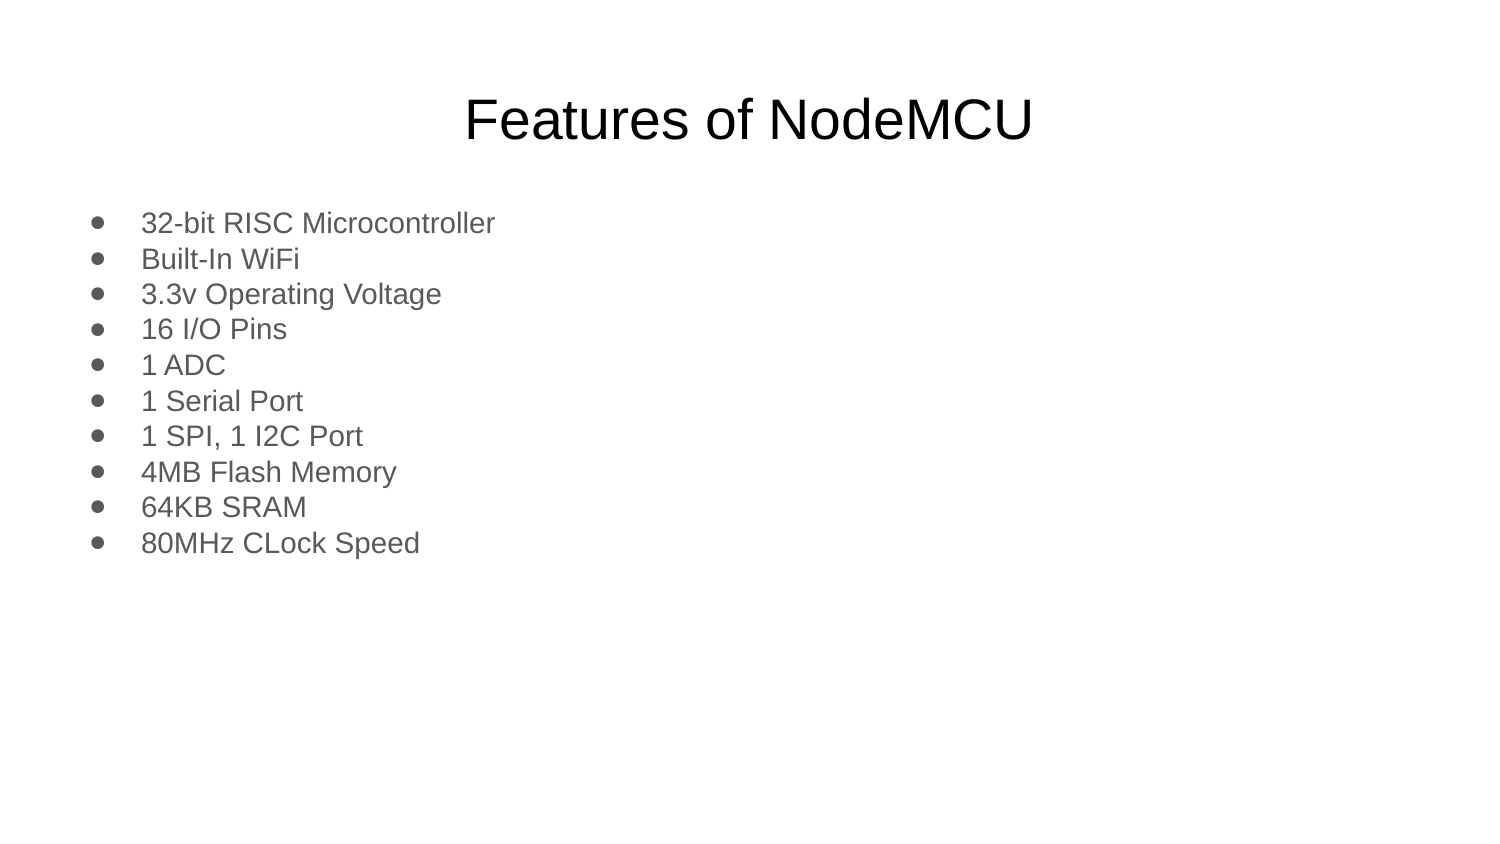

# Features of NodeMCU
32-bit RISC Microcontroller
Built-In WiFi
3.3v Operating Voltage
16 I/O Pins
1 ADC
1 Serial Port
1 SPI, 1 I2C Port
4MB Flash Memory
64KB SRAM
80MHz CLock Speed